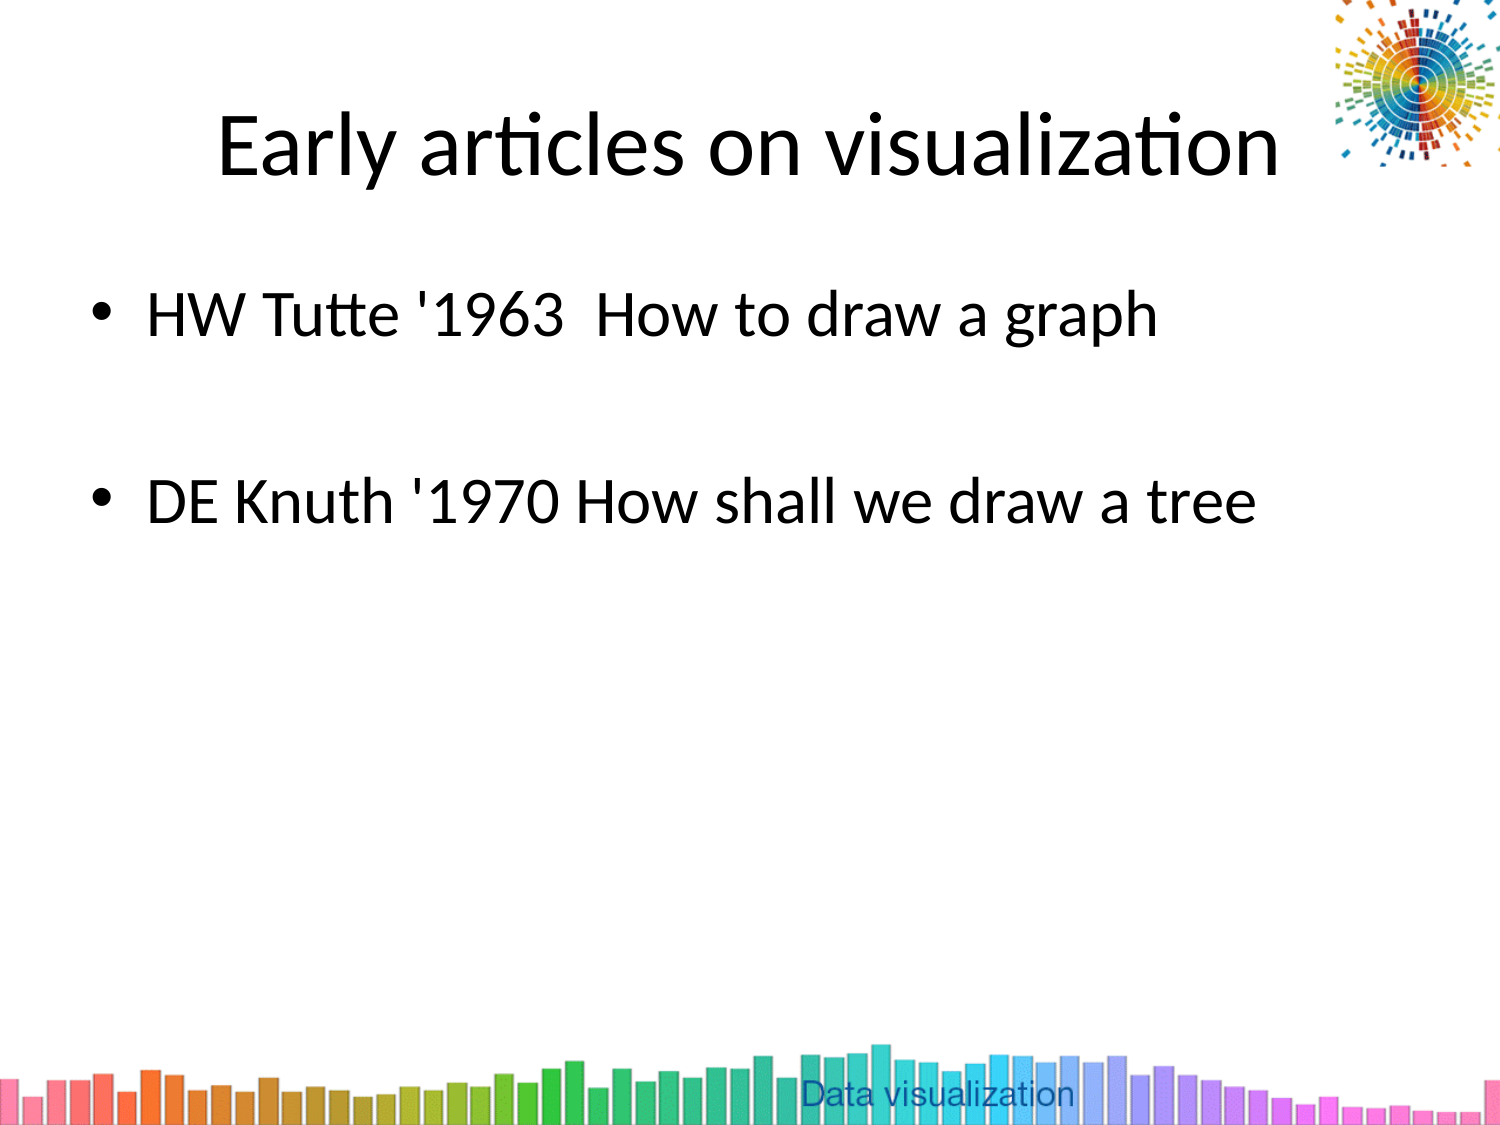

# Early articles on visualization
HW Tutte '1963  How to draw a graph

DE Knuth '1970 How shall we draw a tree